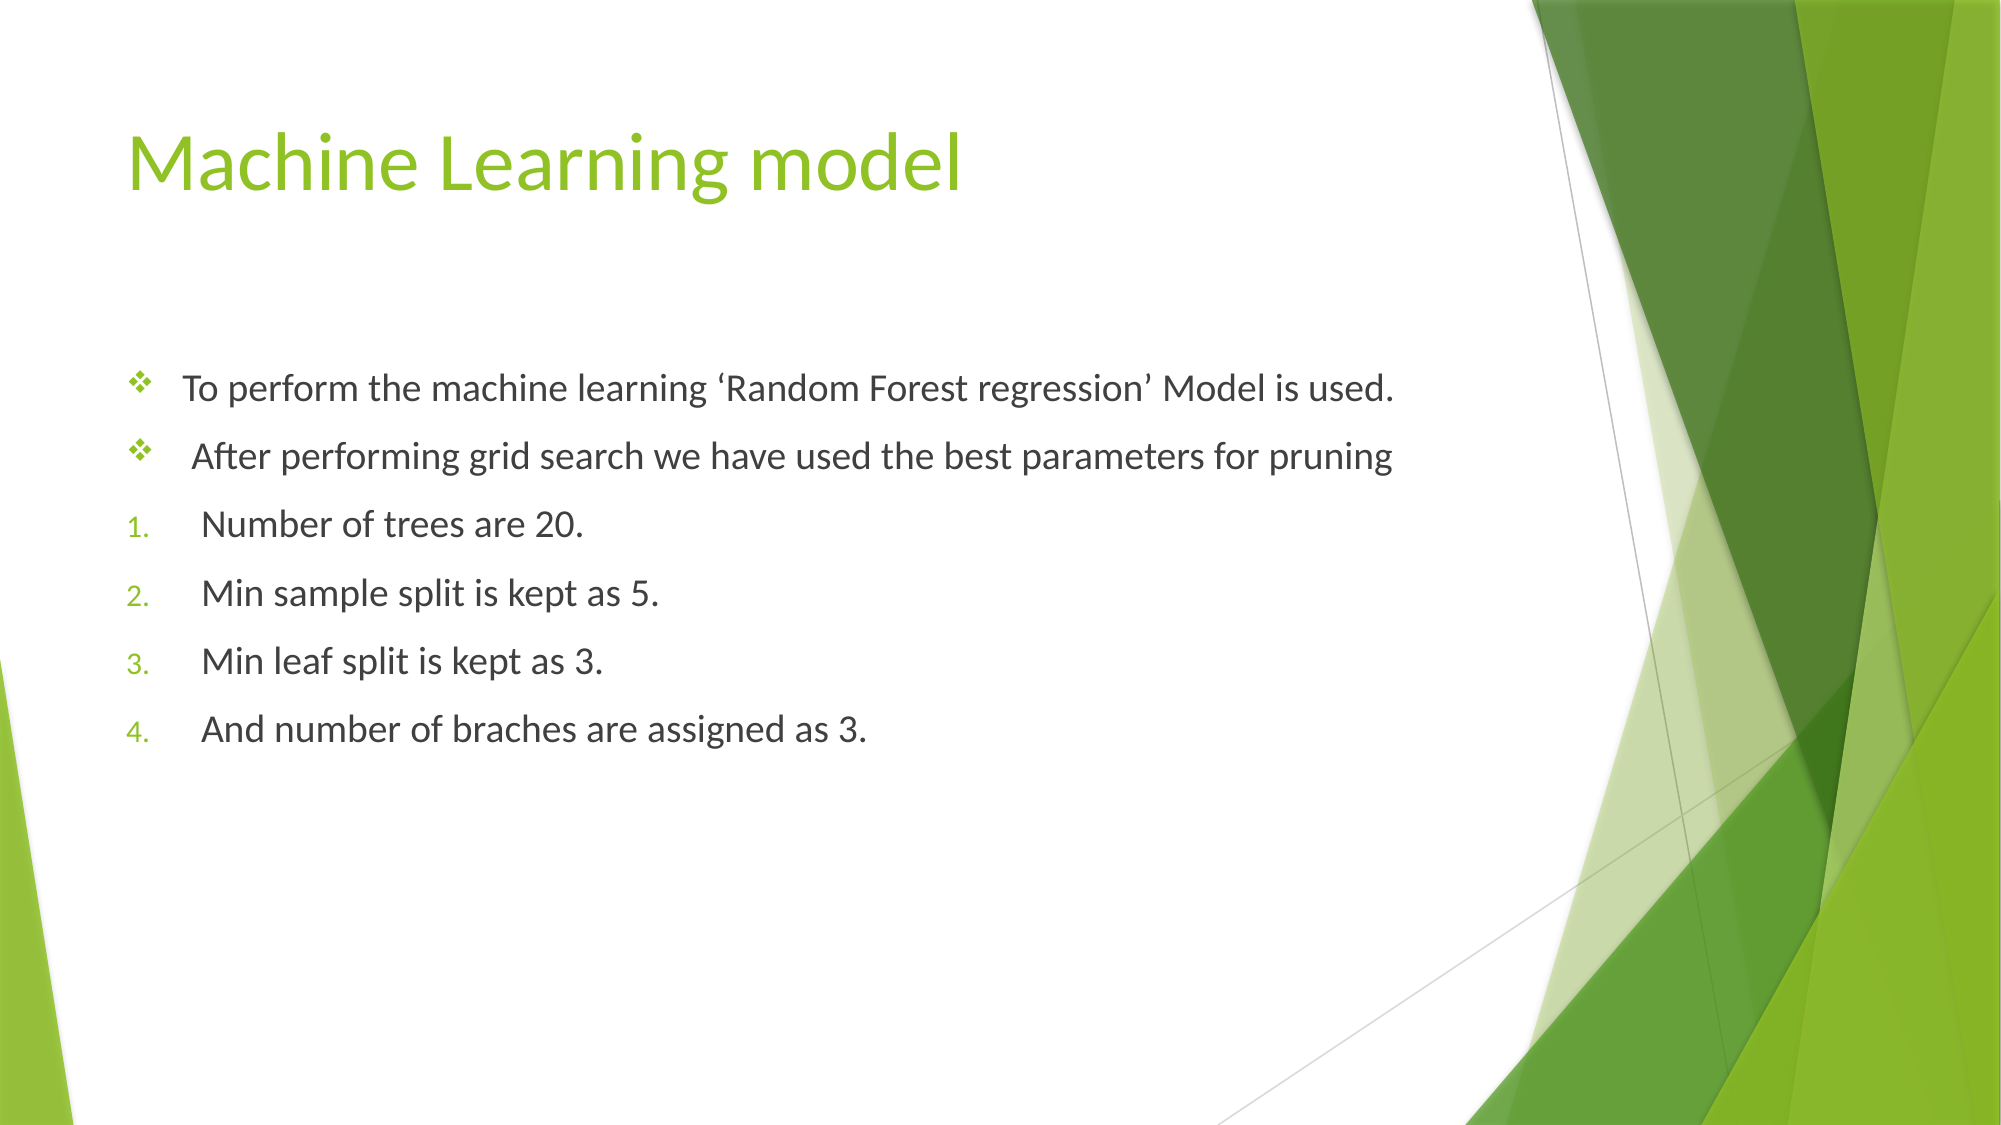

# Machine Learning model
To perform the machine learning ‘Random Forest regression’ Model is used.
 After performing grid search we have used the best parameters for pruning
Number of trees are 20.
Min sample split is kept as 5.
Min leaf split is kept as 3.
And number of braches are assigned as 3.